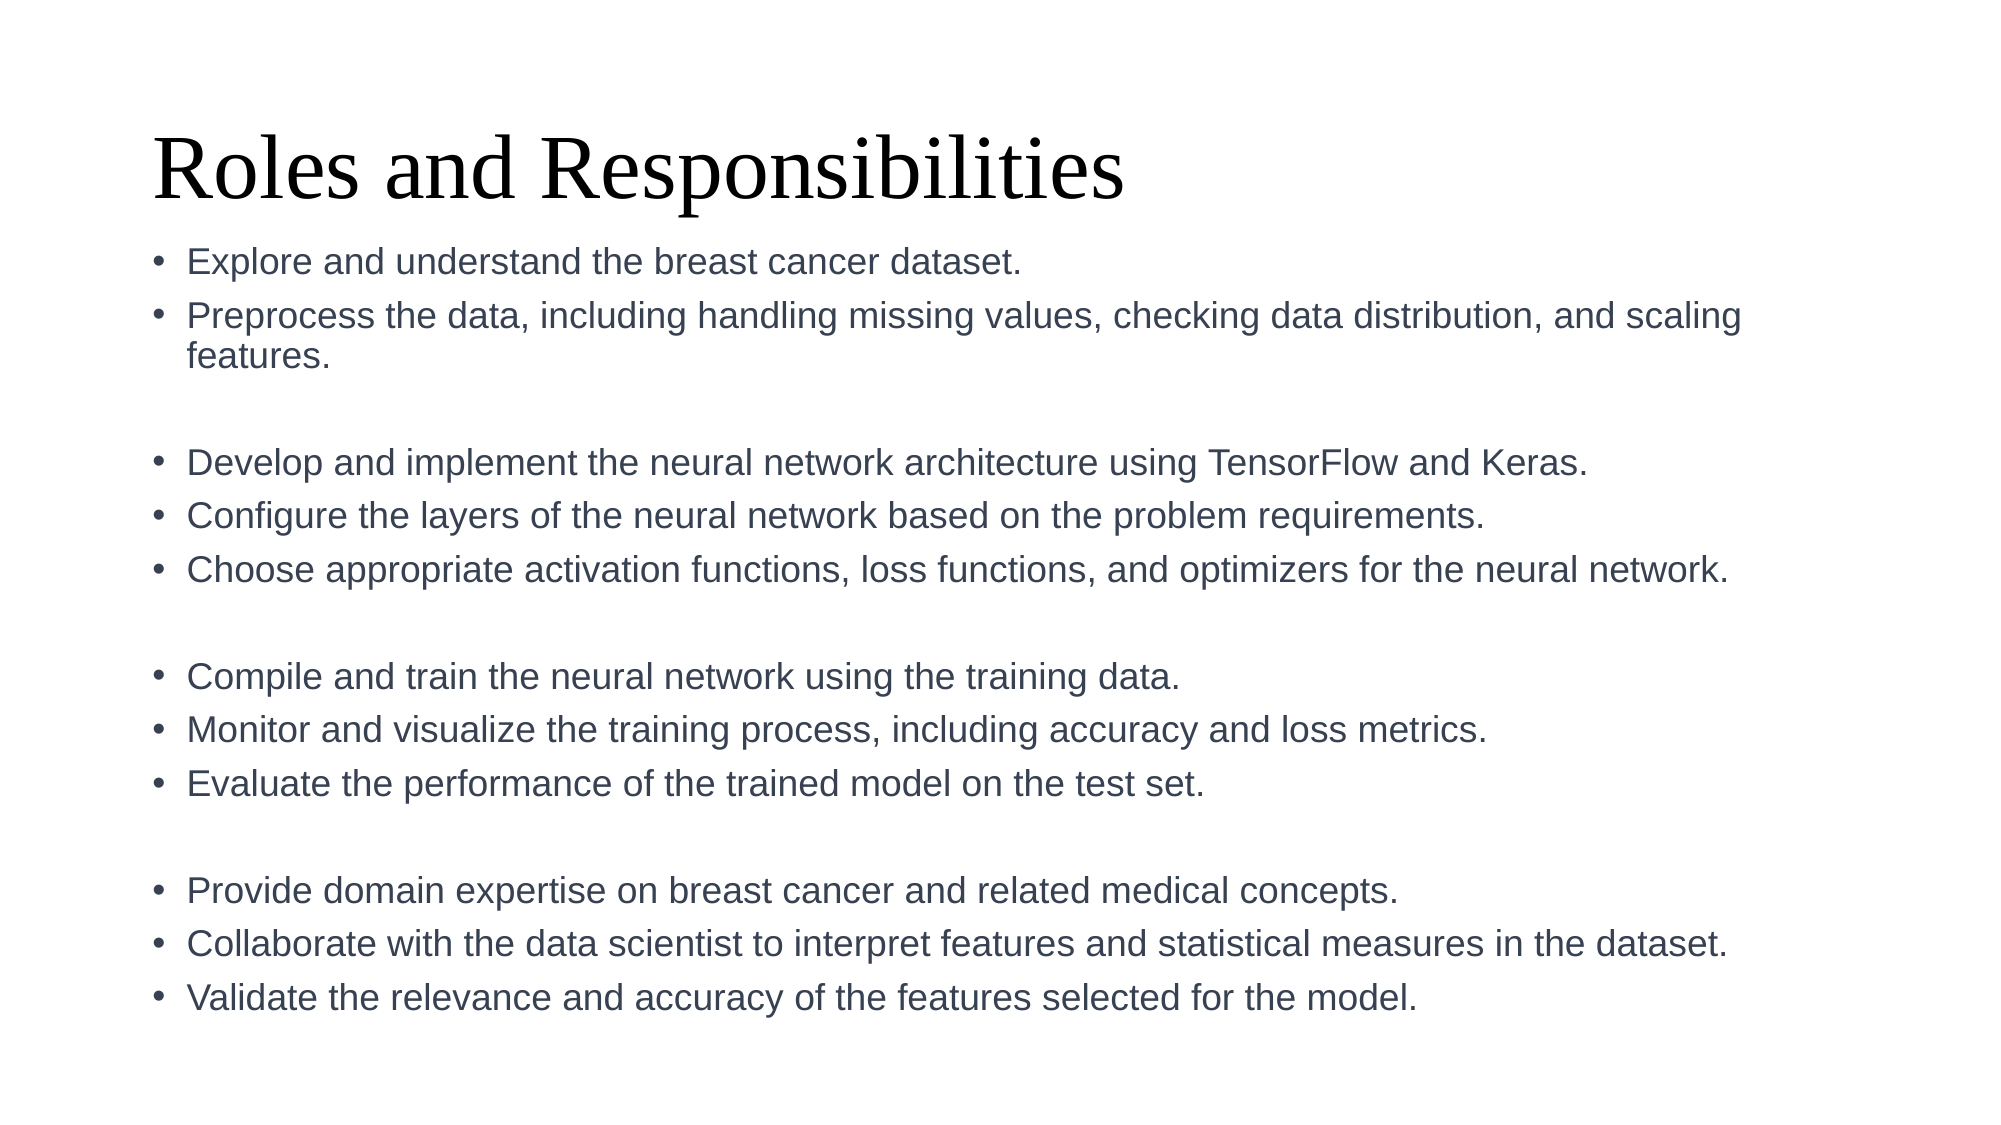

# Roles and Responsibilities
Explore and understand the breast cancer dataset.
Preprocess the data, including handling missing values, checking data distribution, and scaling features.

Develop and implement the neural network architecture using TensorFlow and Keras.
Configure the layers of the neural network based on the problem requirements.
Choose appropriate activation functions, loss functions, and optimizers for the neural network.

Compile and train the neural network using the training data.
Monitor and visualize the training process, including accuracy and loss metrics.
Evaluate the performance of the trained model on the test set.

Provide domain expertise on breast cancer and related medical concepts.
Collaborate with the data scientist to interpret features and statistical measures in the dataset.
Validate the relevance and accuracy of the features selected for the model.